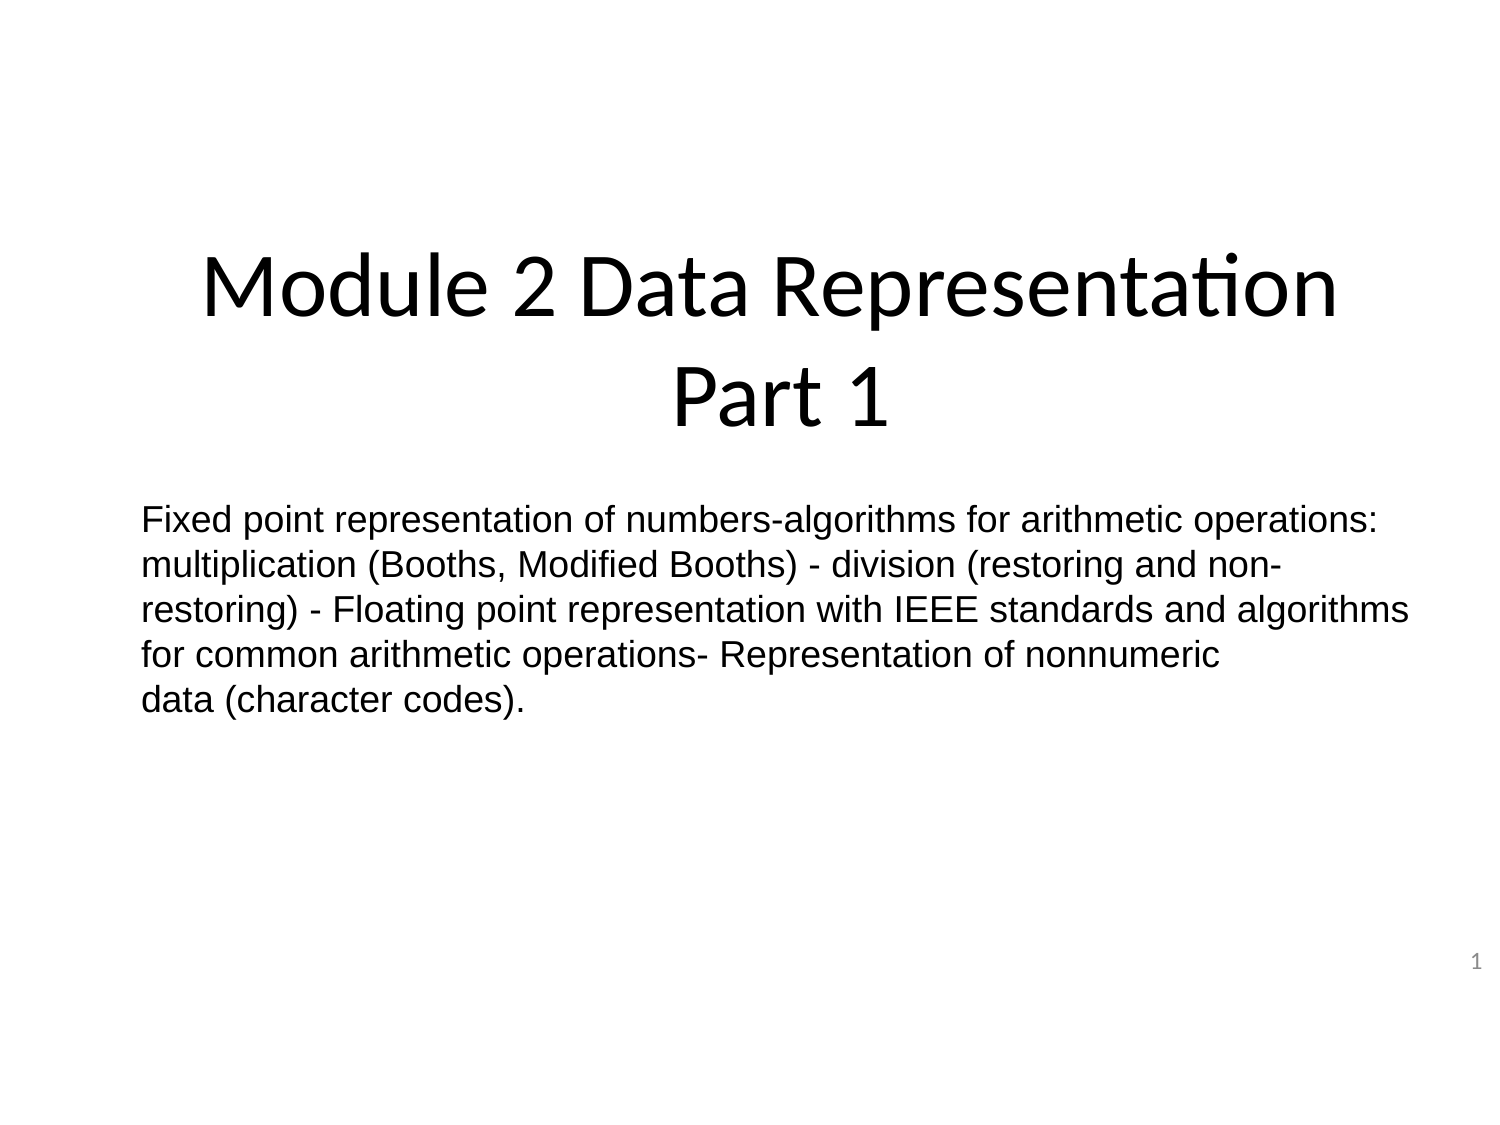

# Module 2 Data Representation Part 1
Fixed point representation of numbers-algorithms for arithmetic operations: multiplication (Booths, Modified Booths) - division (restoring and non-restoring) - Floating point representation with IEEE standards and algorithms for common arithmetic operations- Representation of nonnumeric
data (character codes).
1